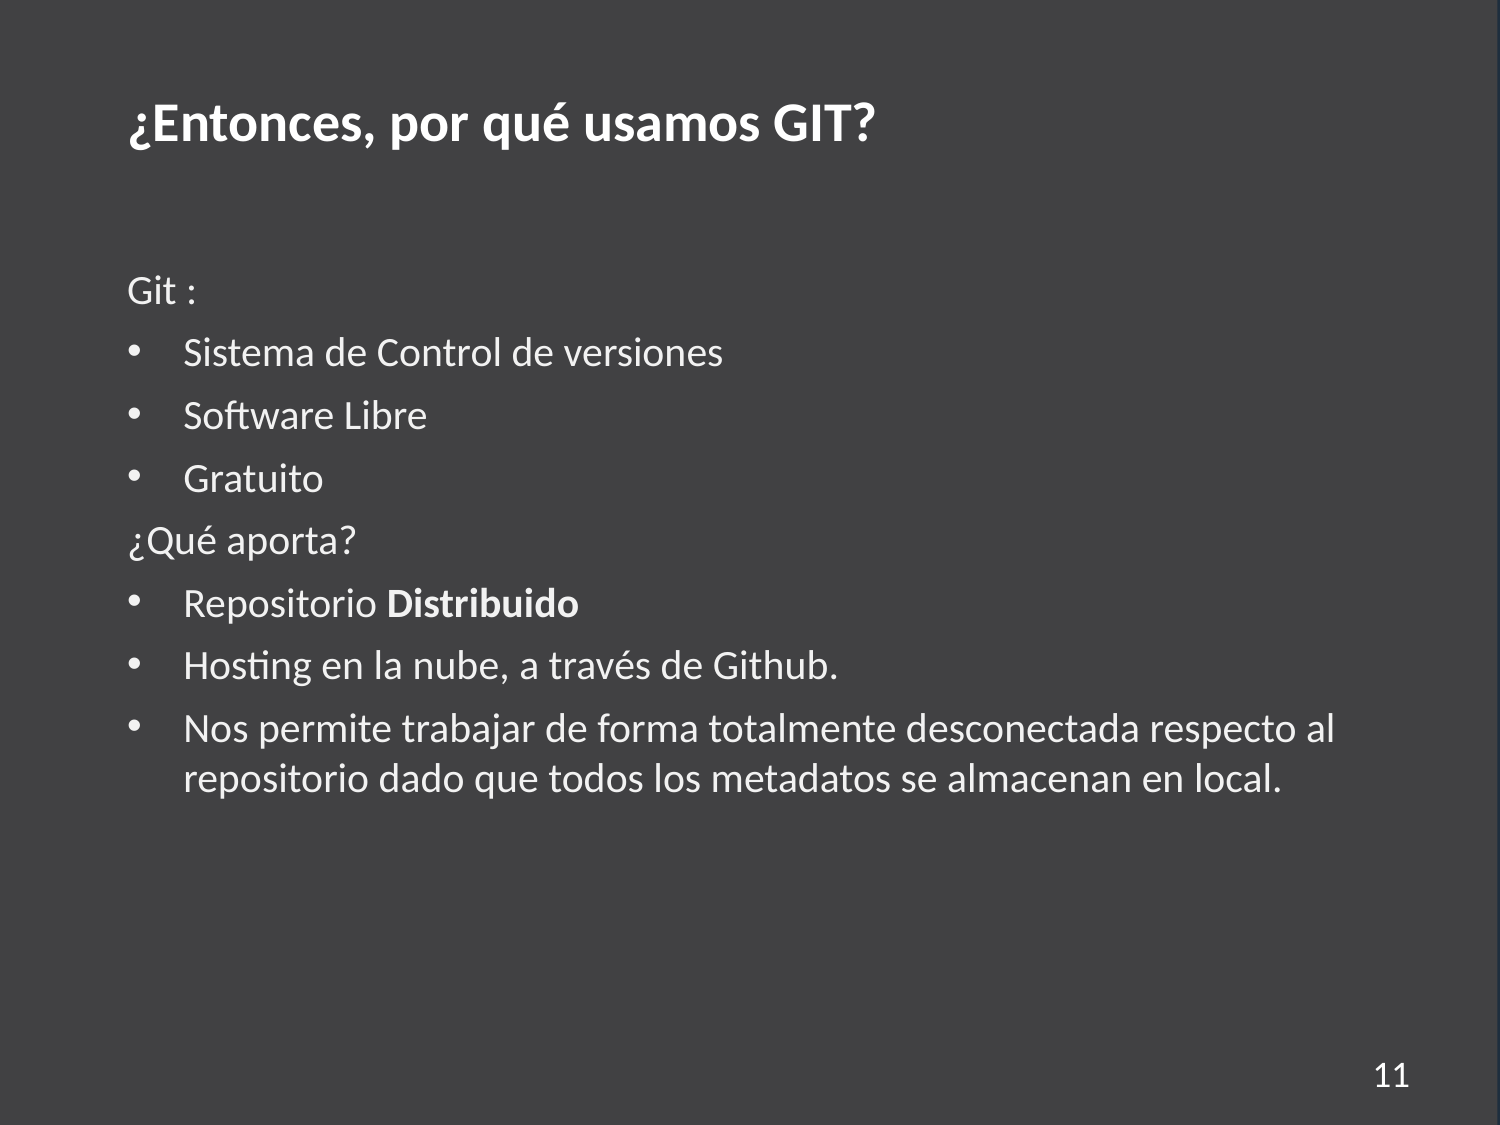

¿Entonces, por qué usamos GIT?
Git :
Sistema de Control de versiones
Software Libre
Gratuito
¿Qué aporta?
Repositorio Distribuido
Hosting en la nube, a través de Github.
Nos permite trabajar de forma totalmente desconectada respecto al repositorio dado que todos los metadatos se almacenan en local.
11